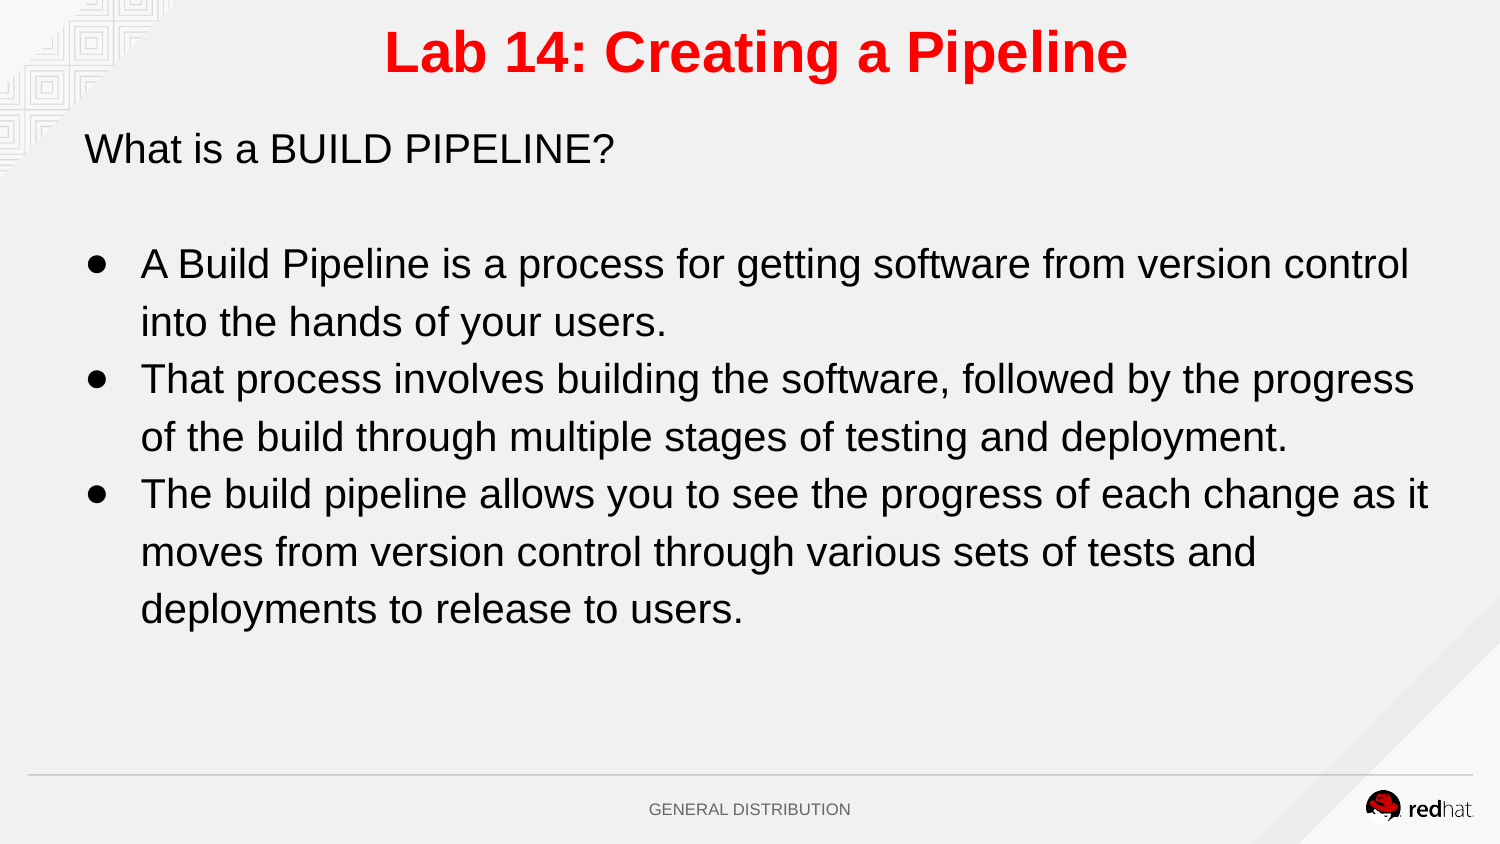

# Lab 14: Creating a Pipeline
What is a BUILD PIPELINE?

A Build Pipeline is a process for getting software from version control into the hands of your users.
That process involves building the software, followed by the progress of the build through multiple stages of testing and deployment.
The build pipeline allows you to see the progress of each change as it moves from version control through various sets of tests and deployments to release to users.